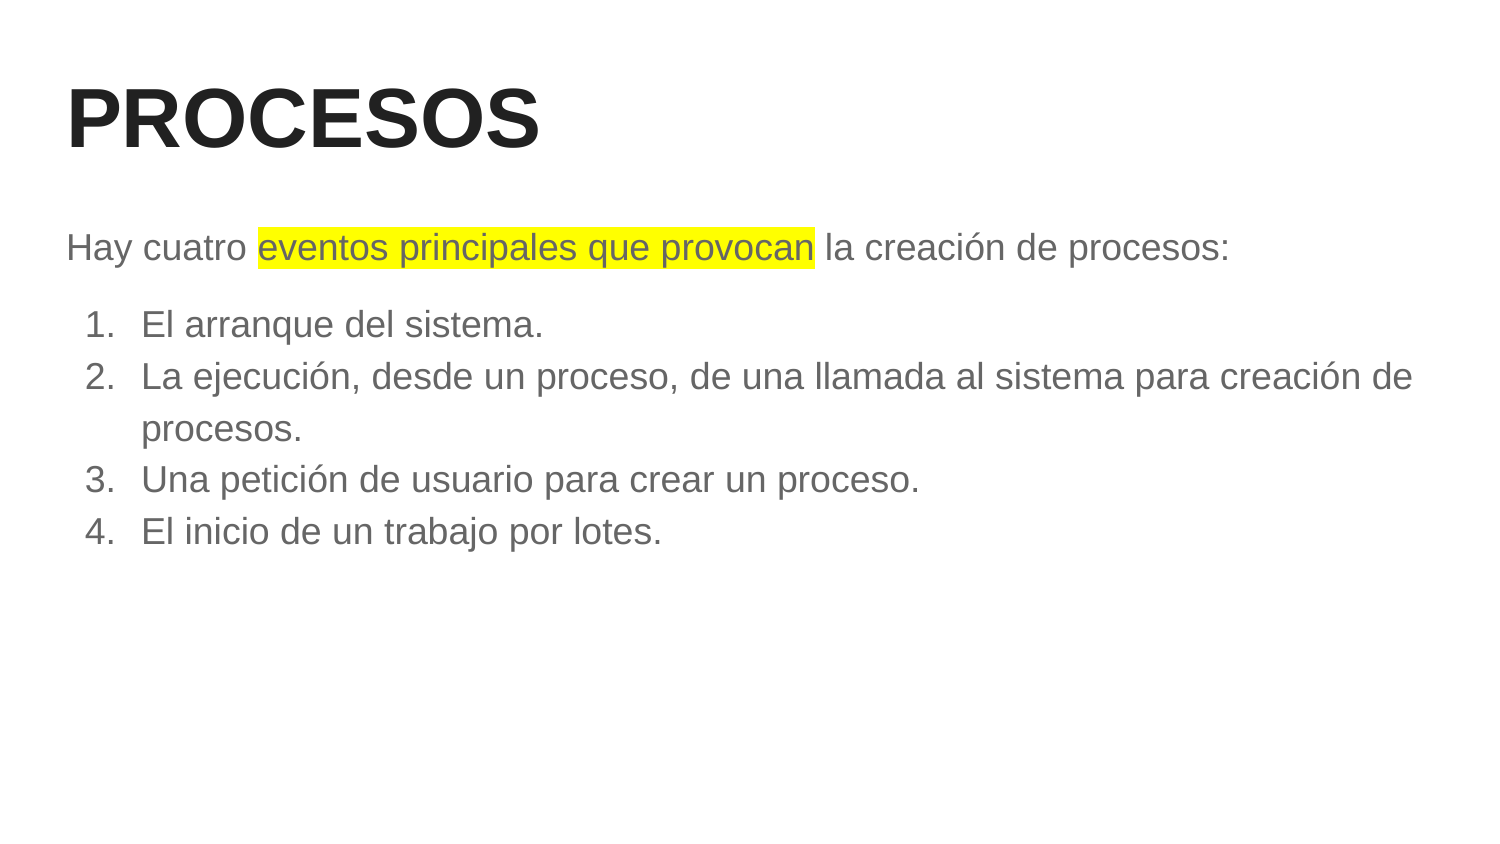

# PROCESOS
Hay cuatro eventos principales que provocan la creación de procesos:
El arranque del sistema.
La ejecución, desde un proceso, de una llamada al sistema para creación de procesos.
Una petición de usuario para crear un proceso.
El inicio de un trabajo por lotes.